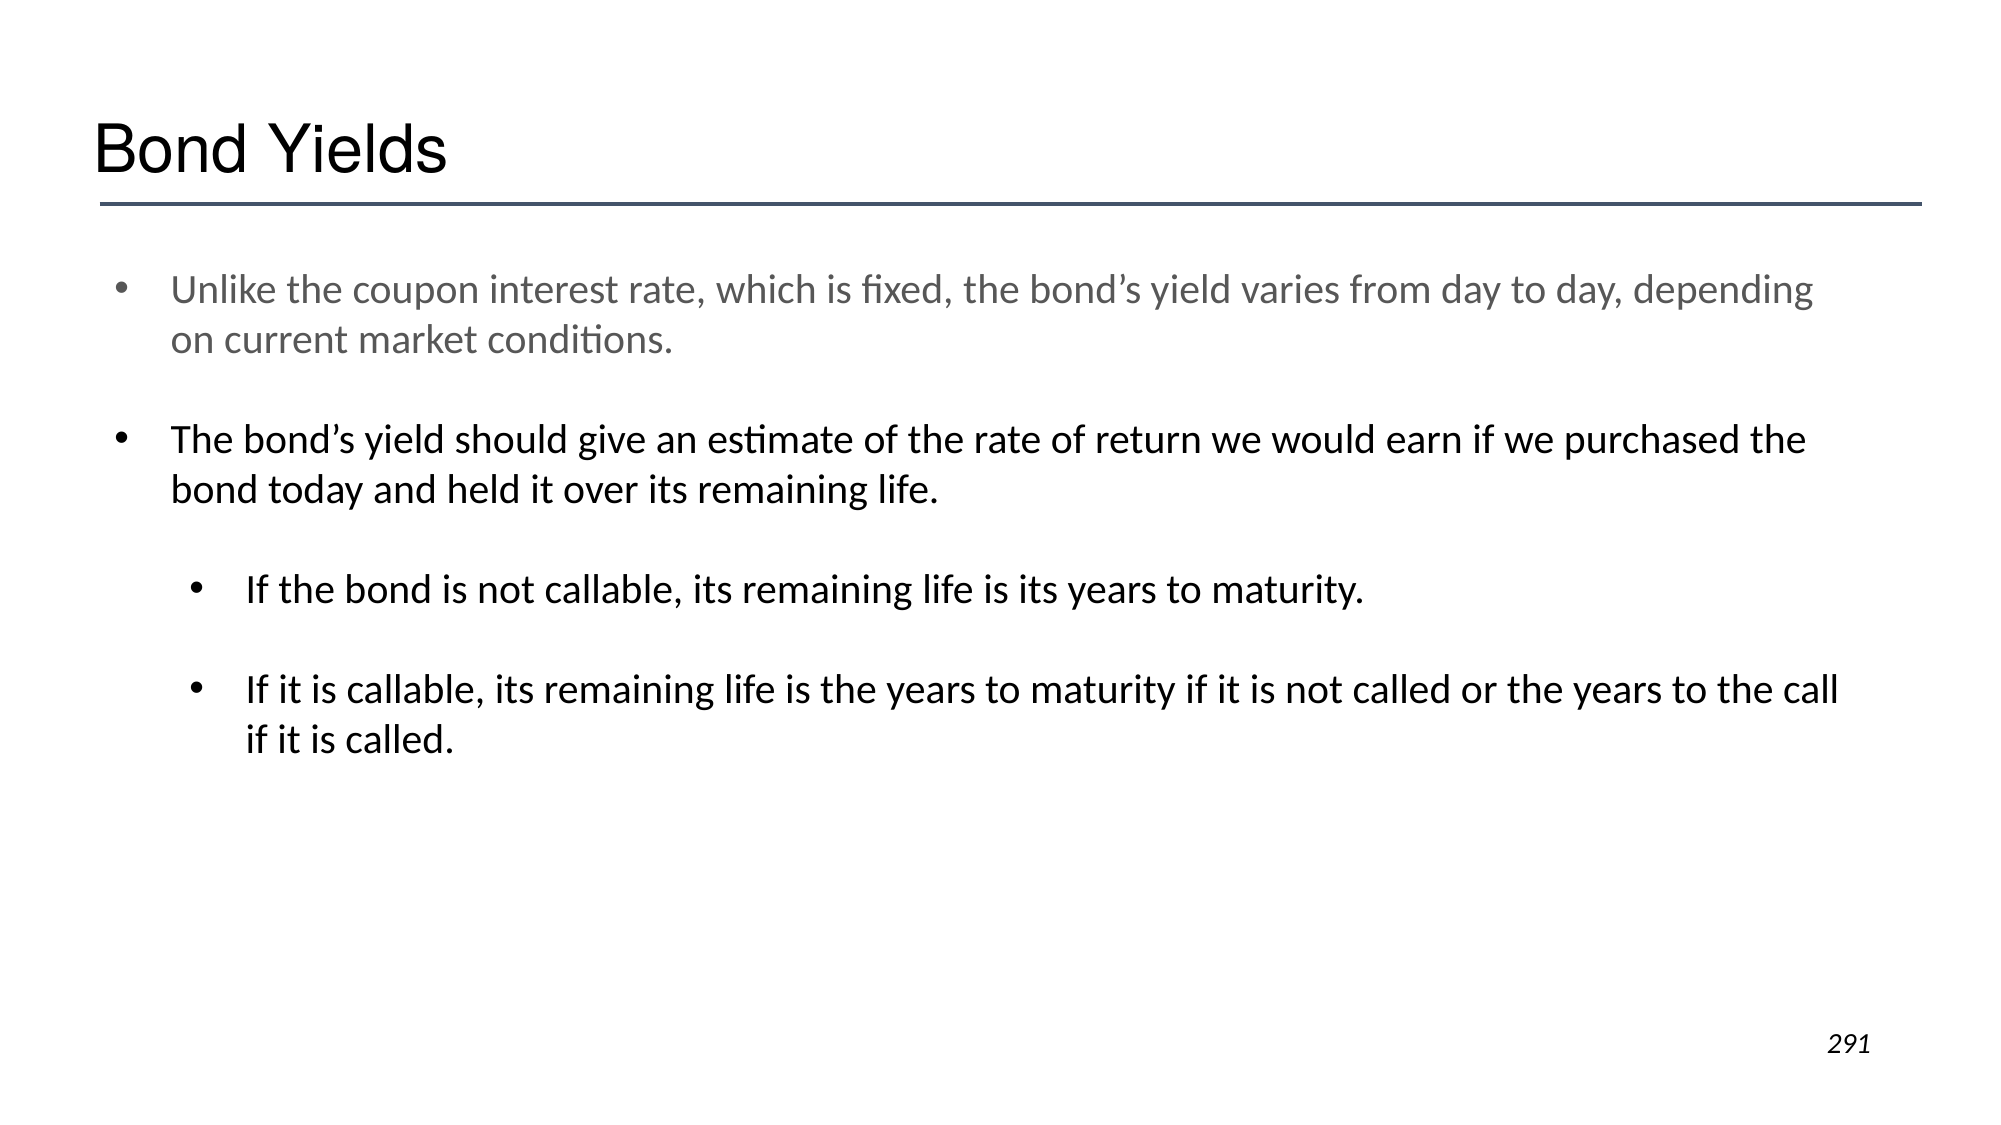

# Bond Yields
Unlike the coupon interest rate, which is fixed, the bond’s yield varies from day to day, depending on current market conditions.

The bond’s yield should give an estimate of the rate of return we would earn if we purchased the bond today and held it over its remaining life.

If the bond is not callable, its remaining life is its years to maturity.

If it is callable, its remaining life is the years to maturity if it is not called or the years to the call if it is called.